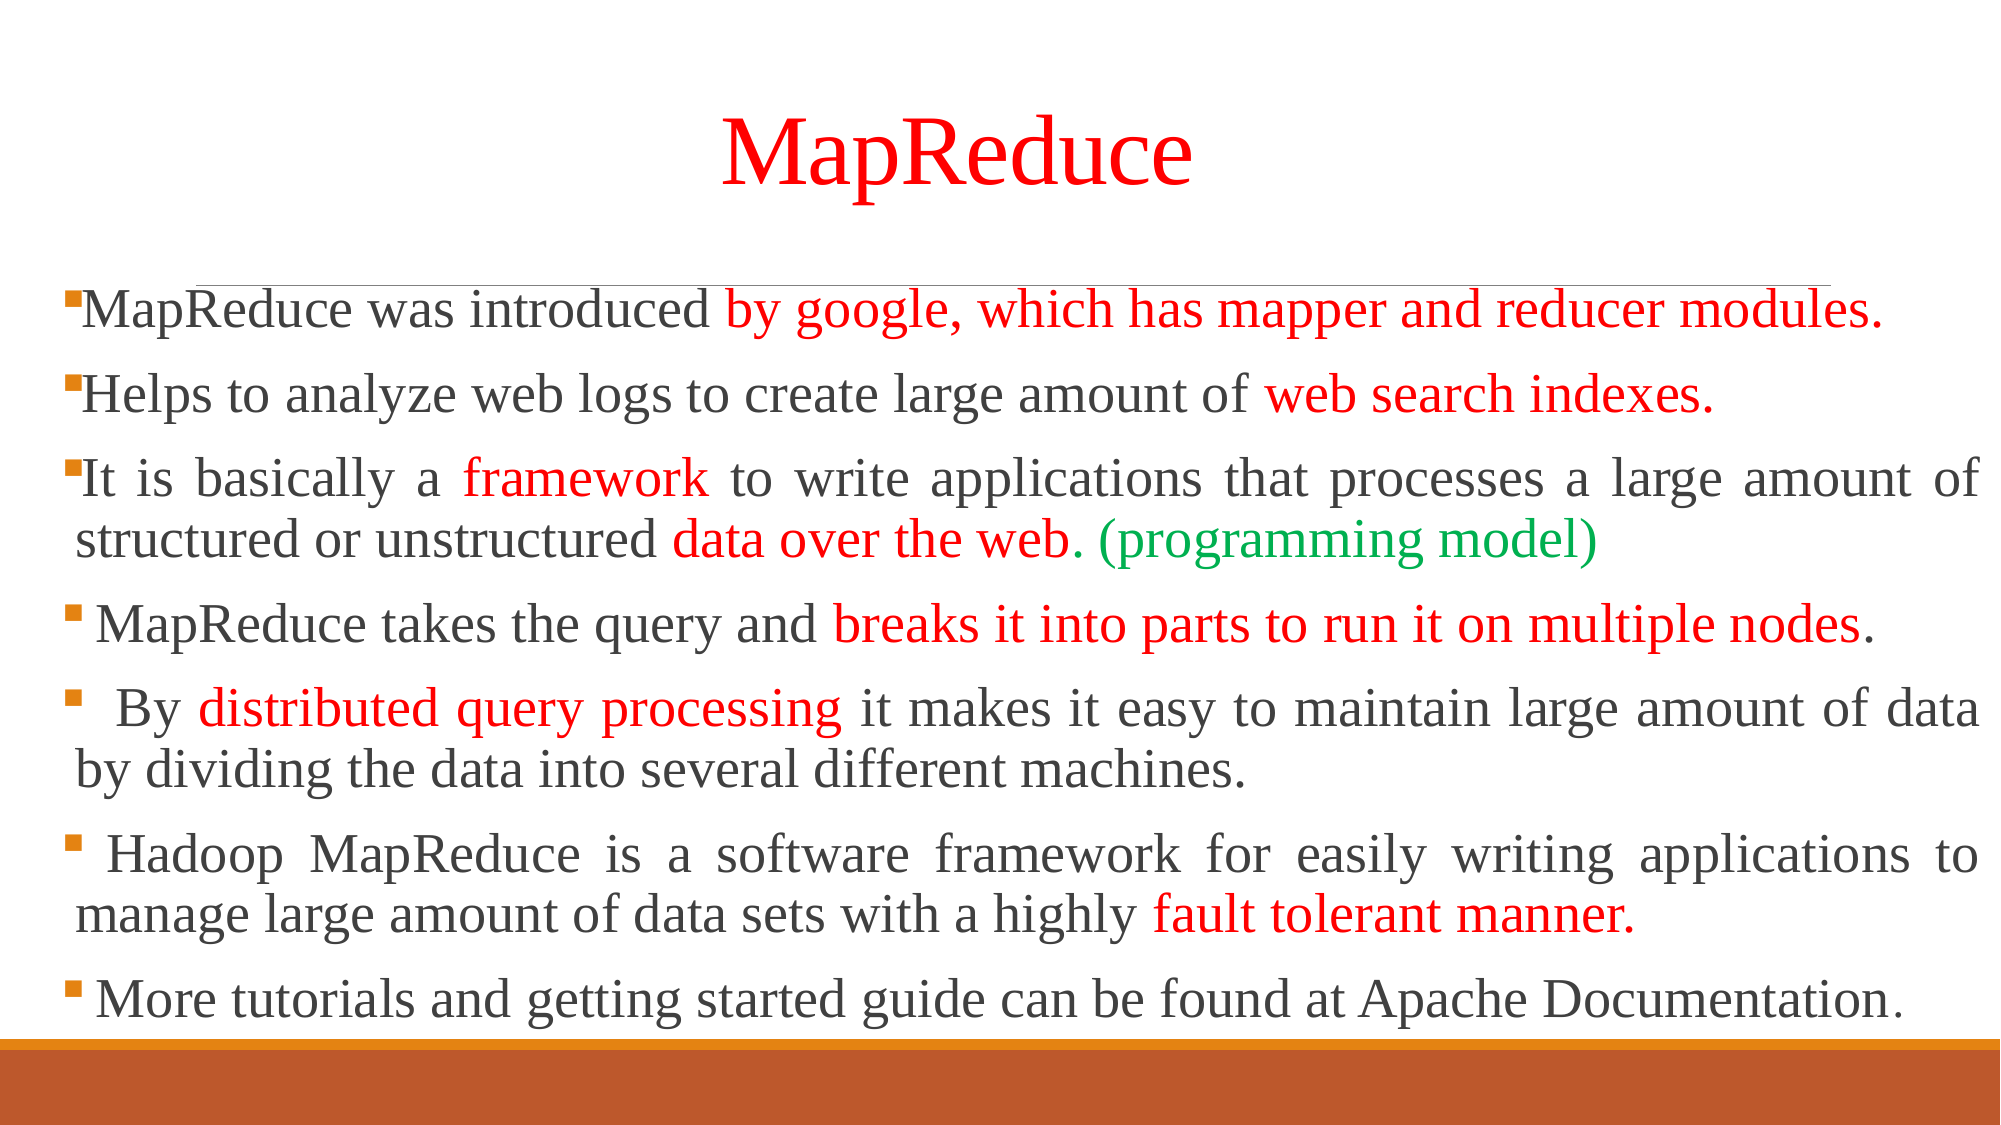

# MapReduce
MapReduce was introduced by google, which has mapper and reducer modules.
Helps to analyze web logs to create large amount of web search indexes.
It is basically a framework to write applications that processes a large amount of structured or unstructured data over the web. (programming model)
 MapReduce takes the query and breaks it into parts to run it on multiple nodes.
  By distributed query processing it makes it easy to maintain large amount of data by dividing the data into several different machines.
 Hadoop MapReduce is a software framework for easily writing applications to manage large amount of data sets with a highly fault tolerant manner.
 More tutorials and getting started guide can be found at Apache Documentation.